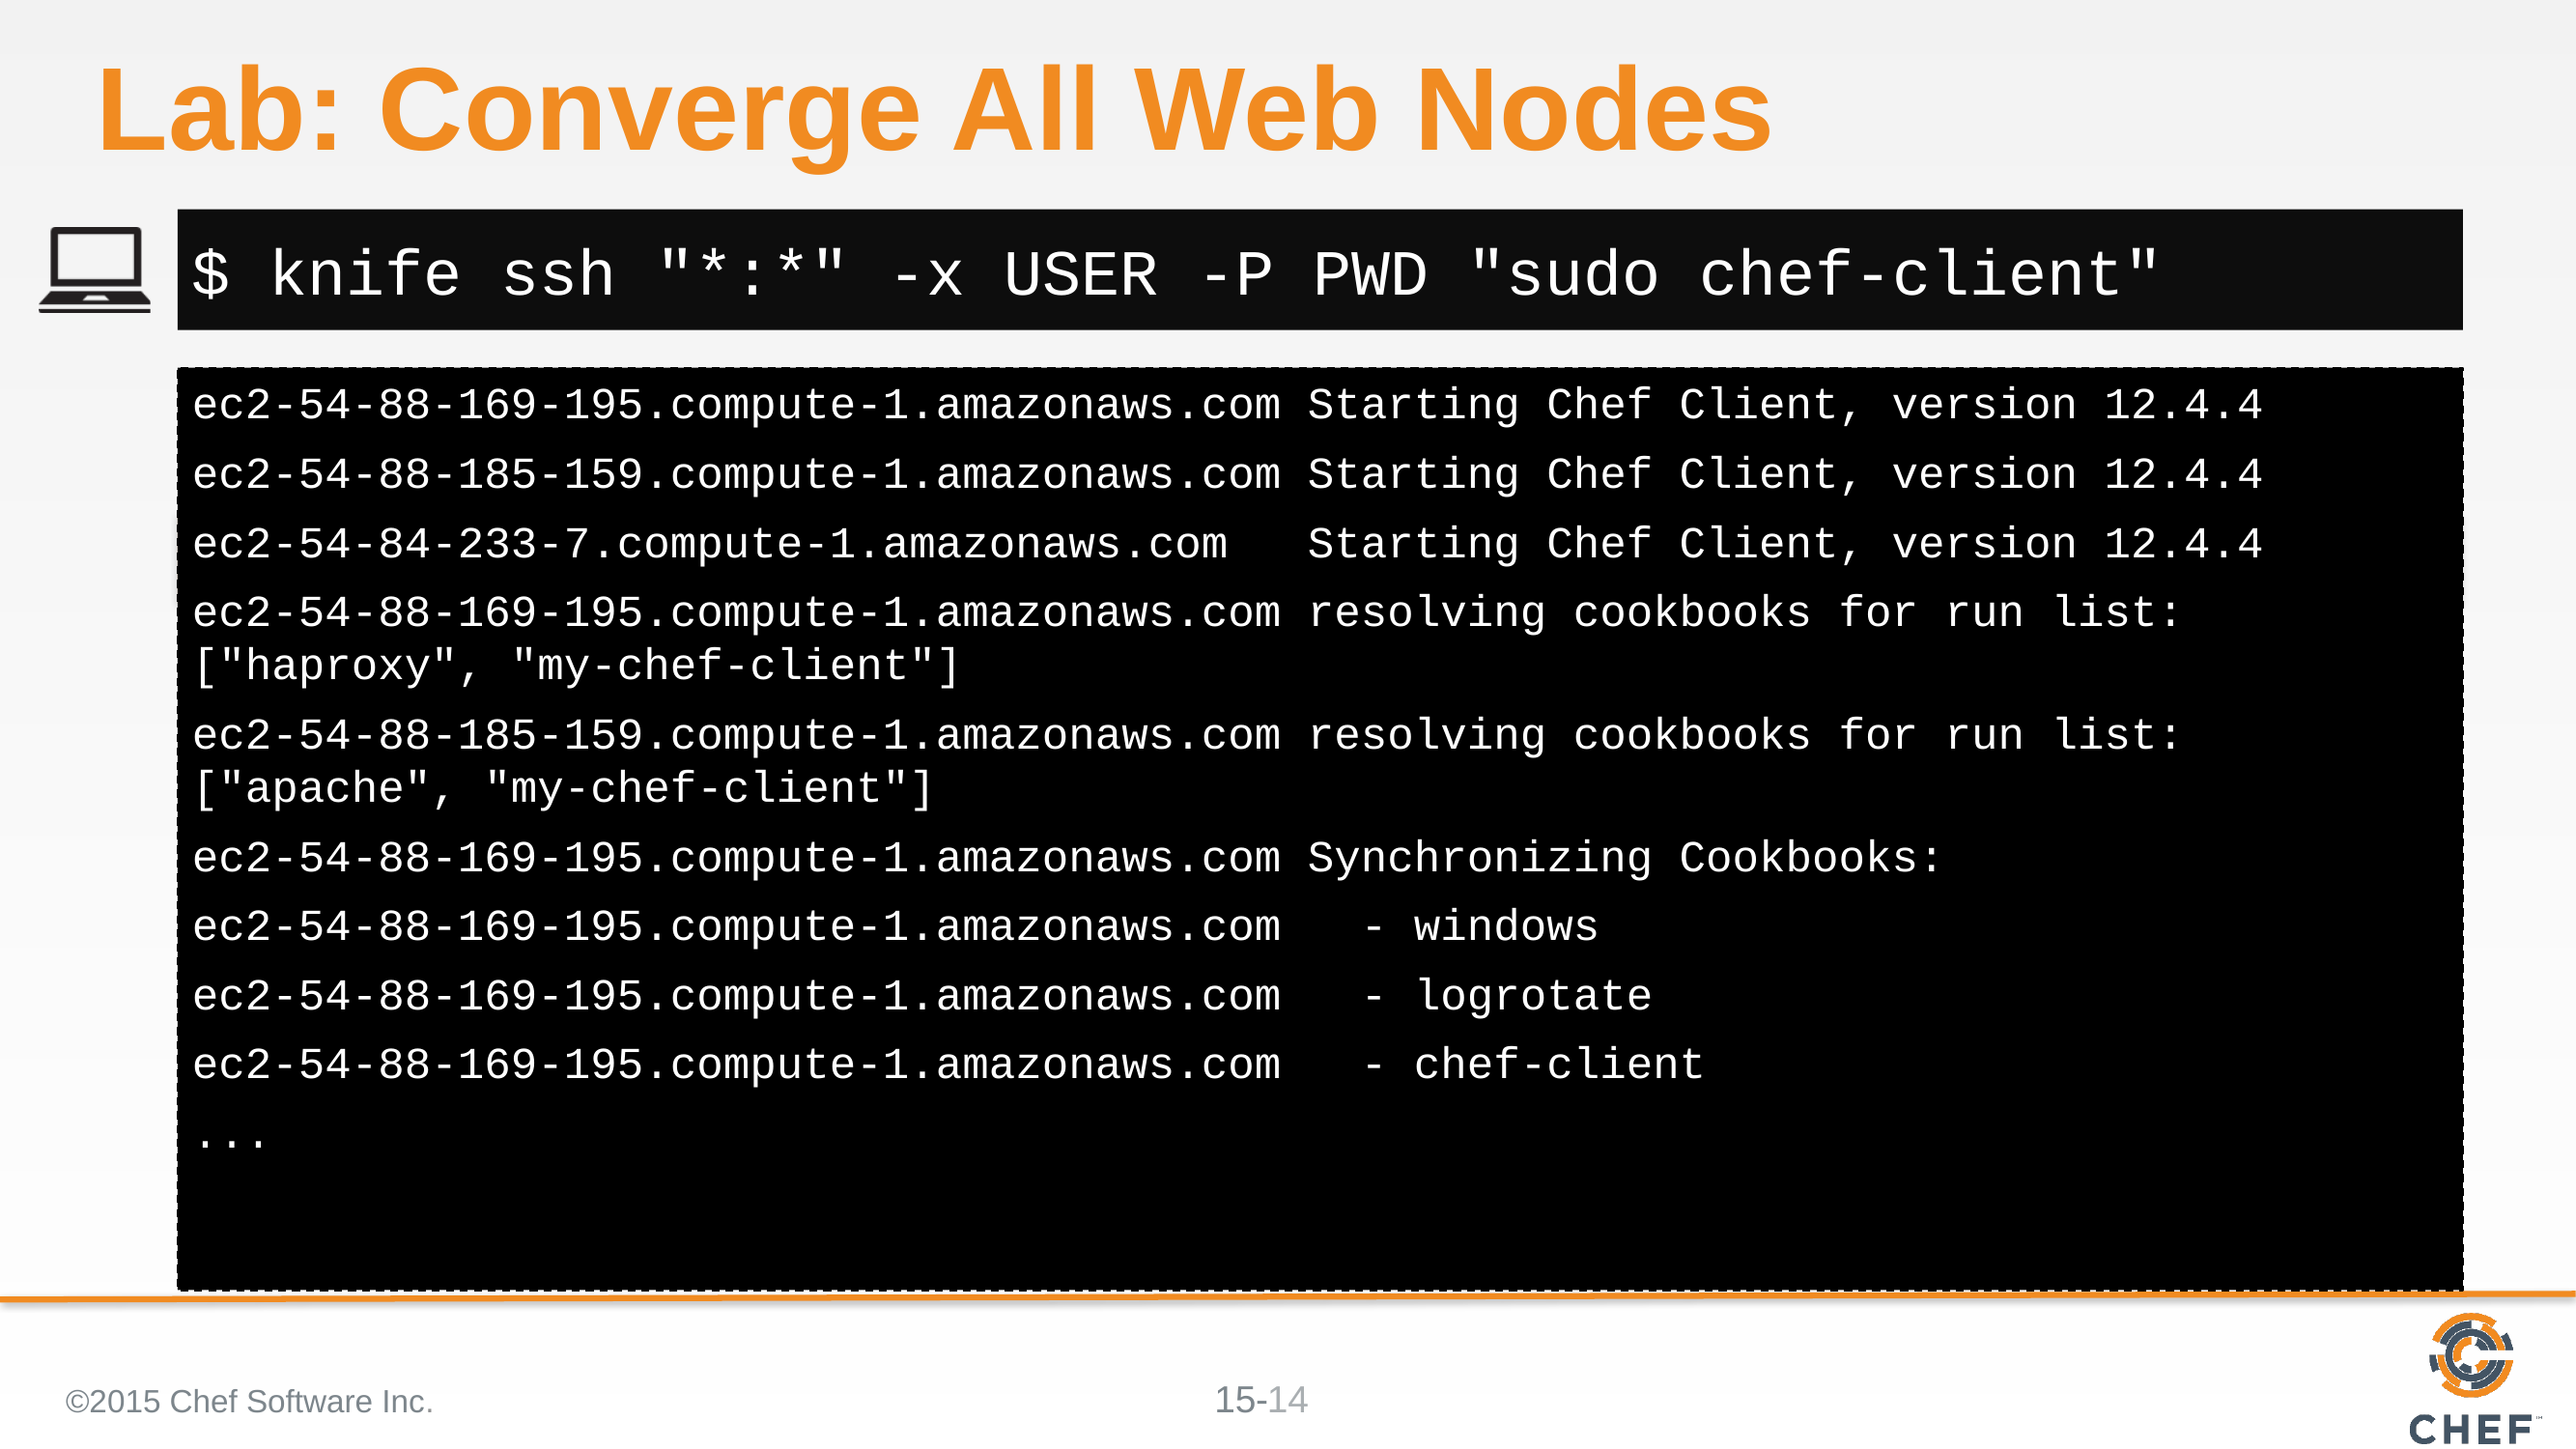

# Lab: Converge All Web Nodes
$ knife ssh "*:*" -x USER -P PWD "sudo chef-client"
ec2-54-88-169-195.compute-1.amazonaws.com Starting Chef Client, version 12.4.4
ec2-54-88-185-159.compute-1.amazonaws.com Starting Chef Client, version 12.4.4
ec2-54-84-233-7.compute-1.amazonaws.com   Starting Chef Client, version 12.4.4
ec2-54-88-169-195.compute-1.amazonaws.com resolving cookbooks for run list: ["haproxy", "my-chef-client"]
ec2-54-88-185-159.compute-1.amazonaws.com resolving cookbooks for run list: ["apache", "my-chef-client"]
ec2-54-88-169-195.compute-1.amazonaws.com Synchronizing Cookbooks:
ec2-54-88-169-195.compute-1.amazonaws.com   - windows
ec2-54-88-169-195.compute-1.amazonaws.com   - logrotate
ec2-54-88-169-195.compute-1.amazonaws.com   - chef-client
...
©2015 Chef Software Inc.
14